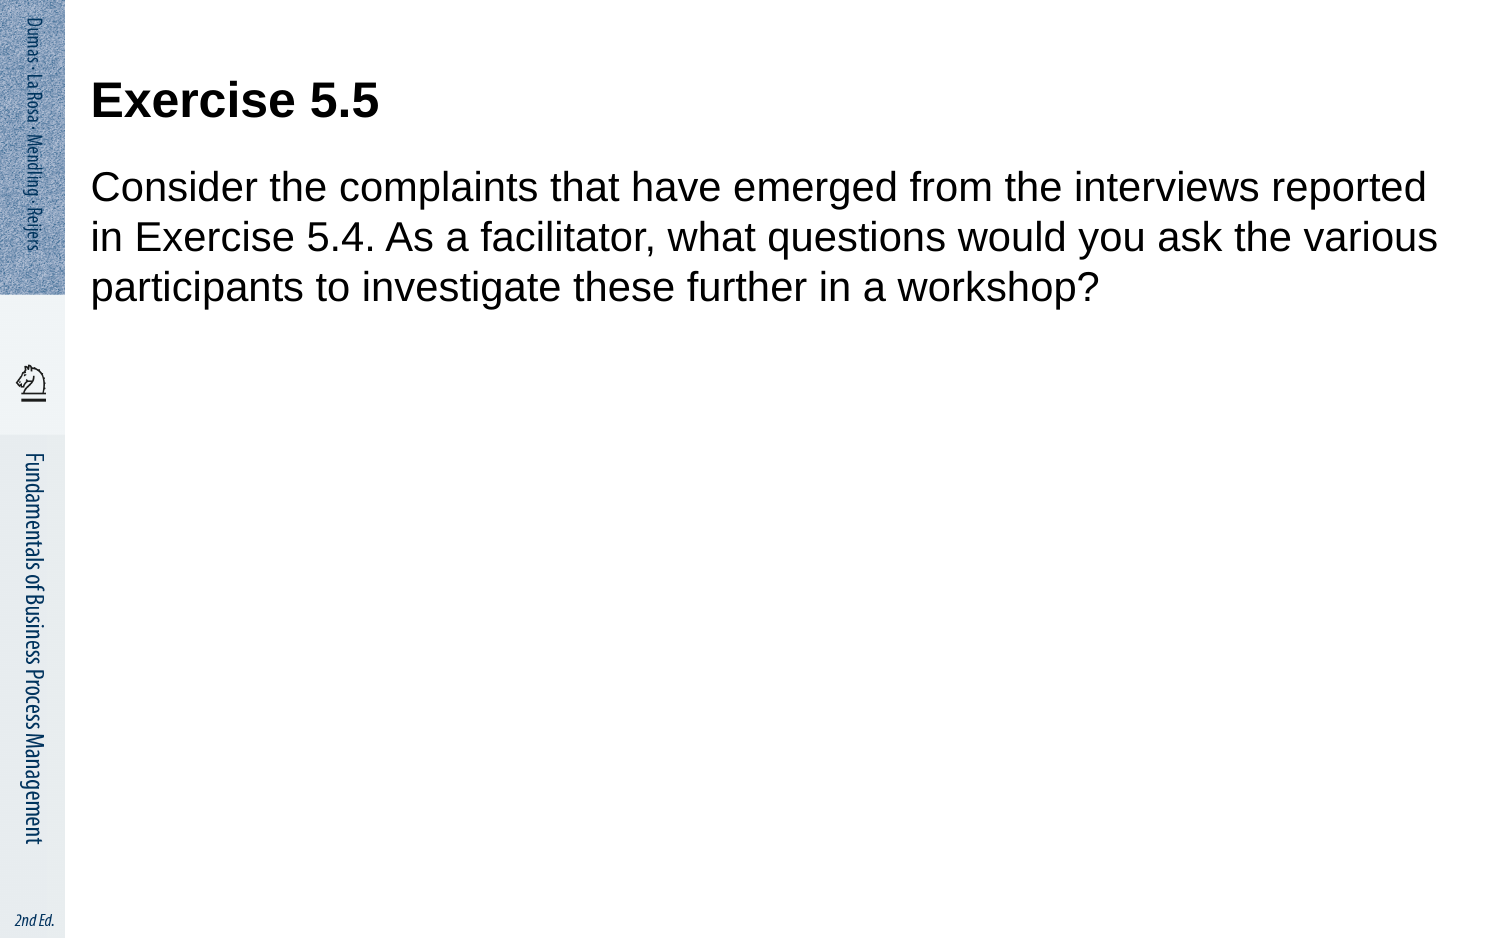

# Exercise 5.5

Consider the complaints that have emerged from the interviews reported in Exercise 5.4. As a facilitator, what questions would you ask the various participants to investigate these further in a workshop?